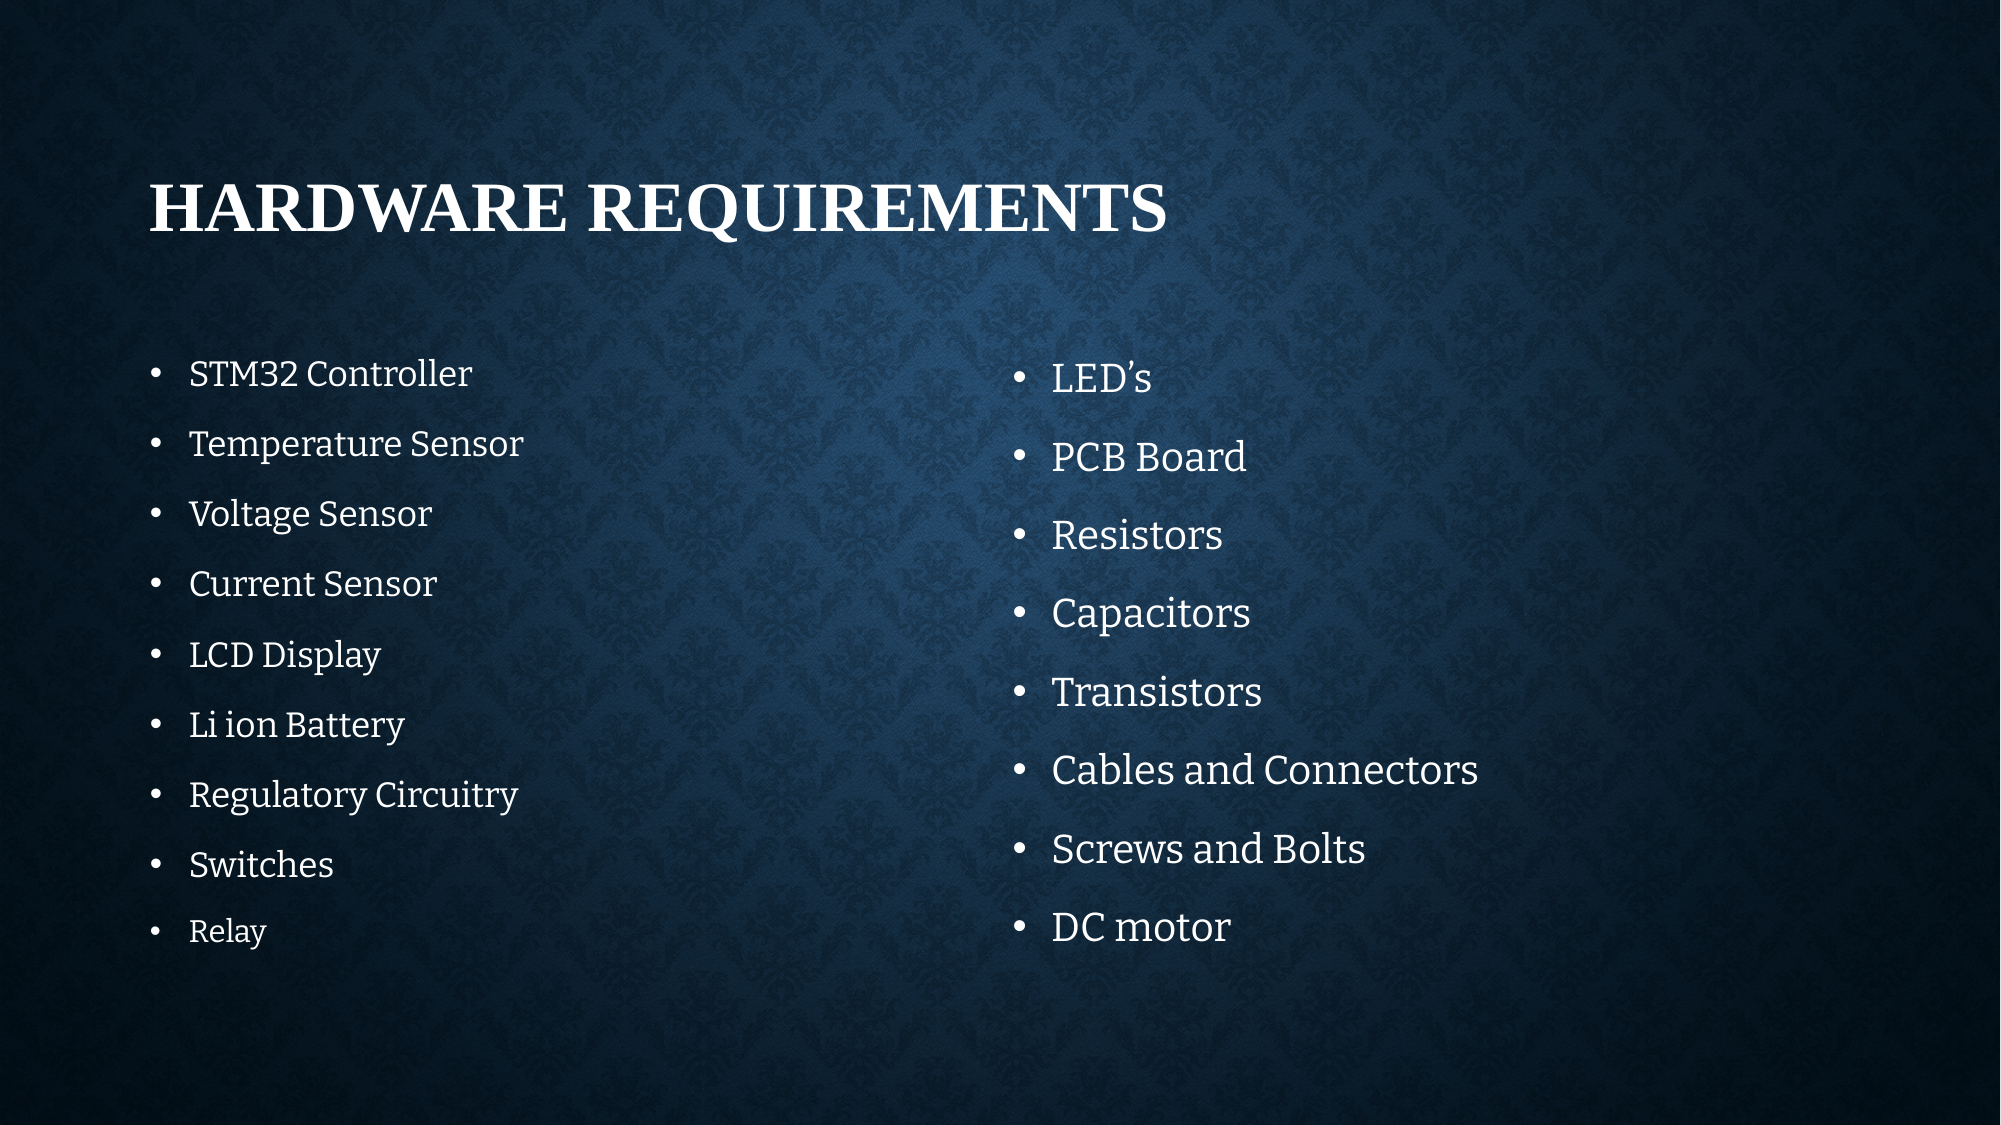

# Hardware Requirements
STM32 Controller
Temperature Sensor
Voltage Sensor
Current Sensor
LCD Display
Li ion Battery
Regulatory Circuitry
Switches
Relay

LED’s
PCB Board
Resistors
Capacitors
Transistors
Cables and Connectors
Screws and Bolts
DC motor